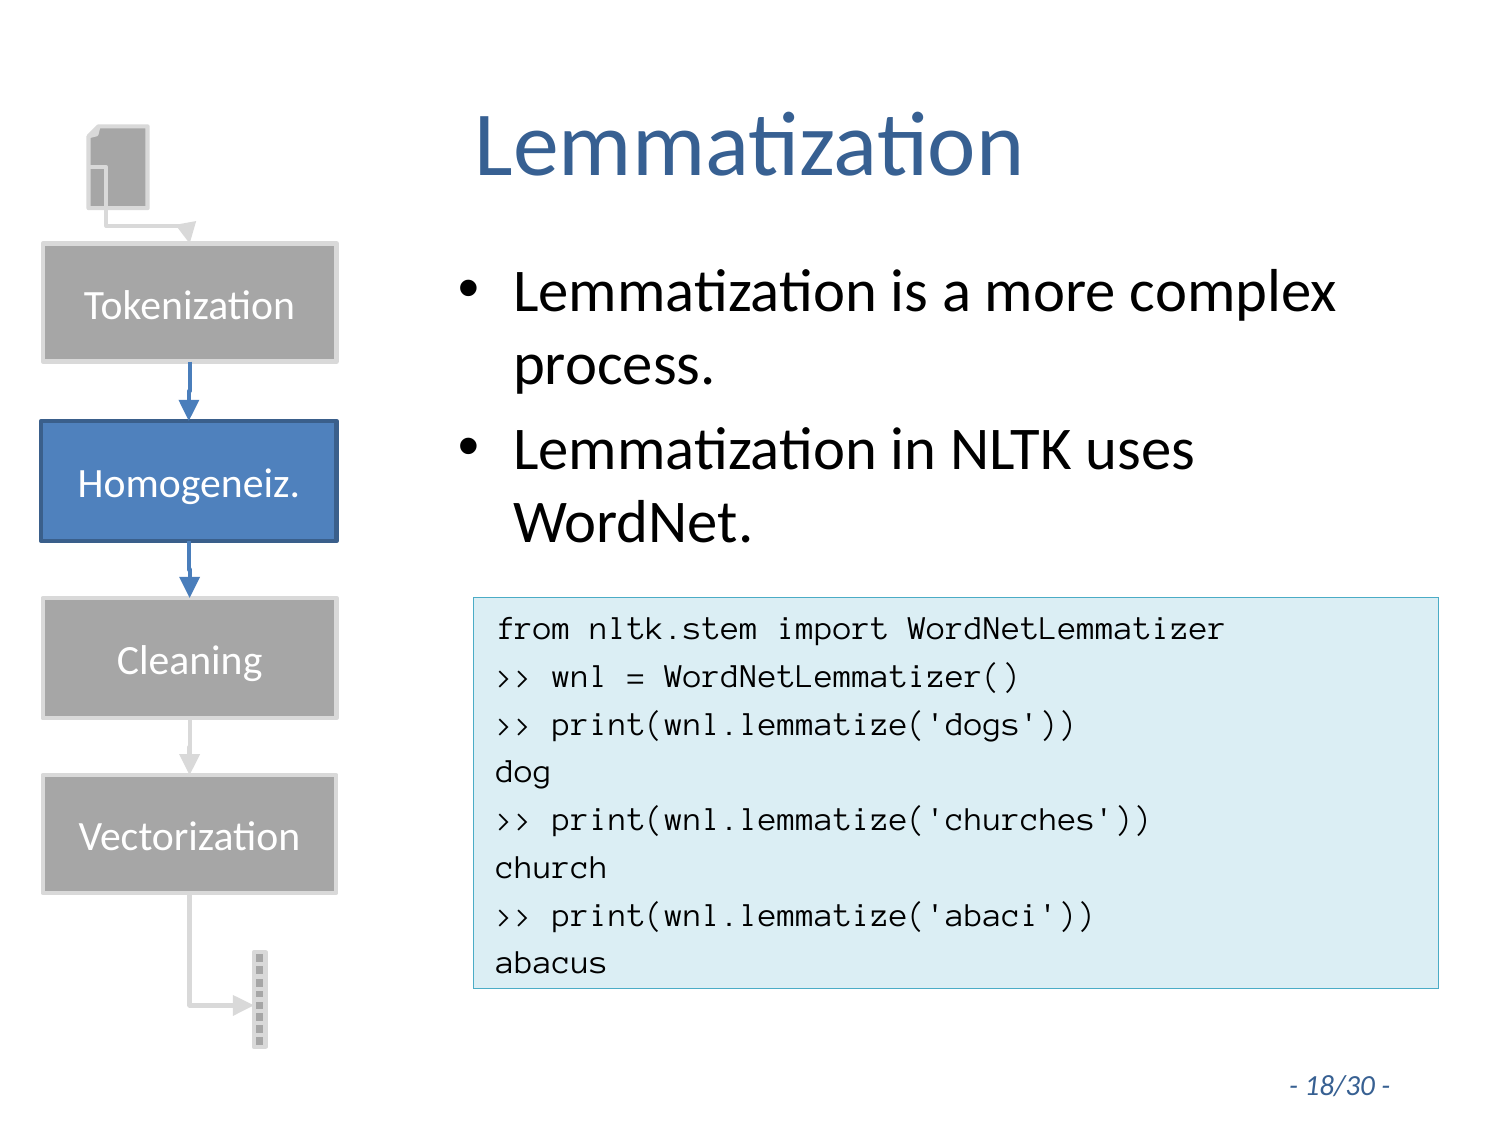

# Lemmatization

Tokenization
Lemmatization is a more complex process.
Lemmatization in NLTK uses WordNet.
Homogeneiz.
Cleaning
from nltk.stem import WordNetLemmatizer
>> wnl = WordNetLemmatizer()
>> print(wnl.lemmatize('dogs'))
dog
>> print(wnl.lemmatize('churches'))
church
>> print(wnl.lemmatize('abaci'))
abacus
Vectorization